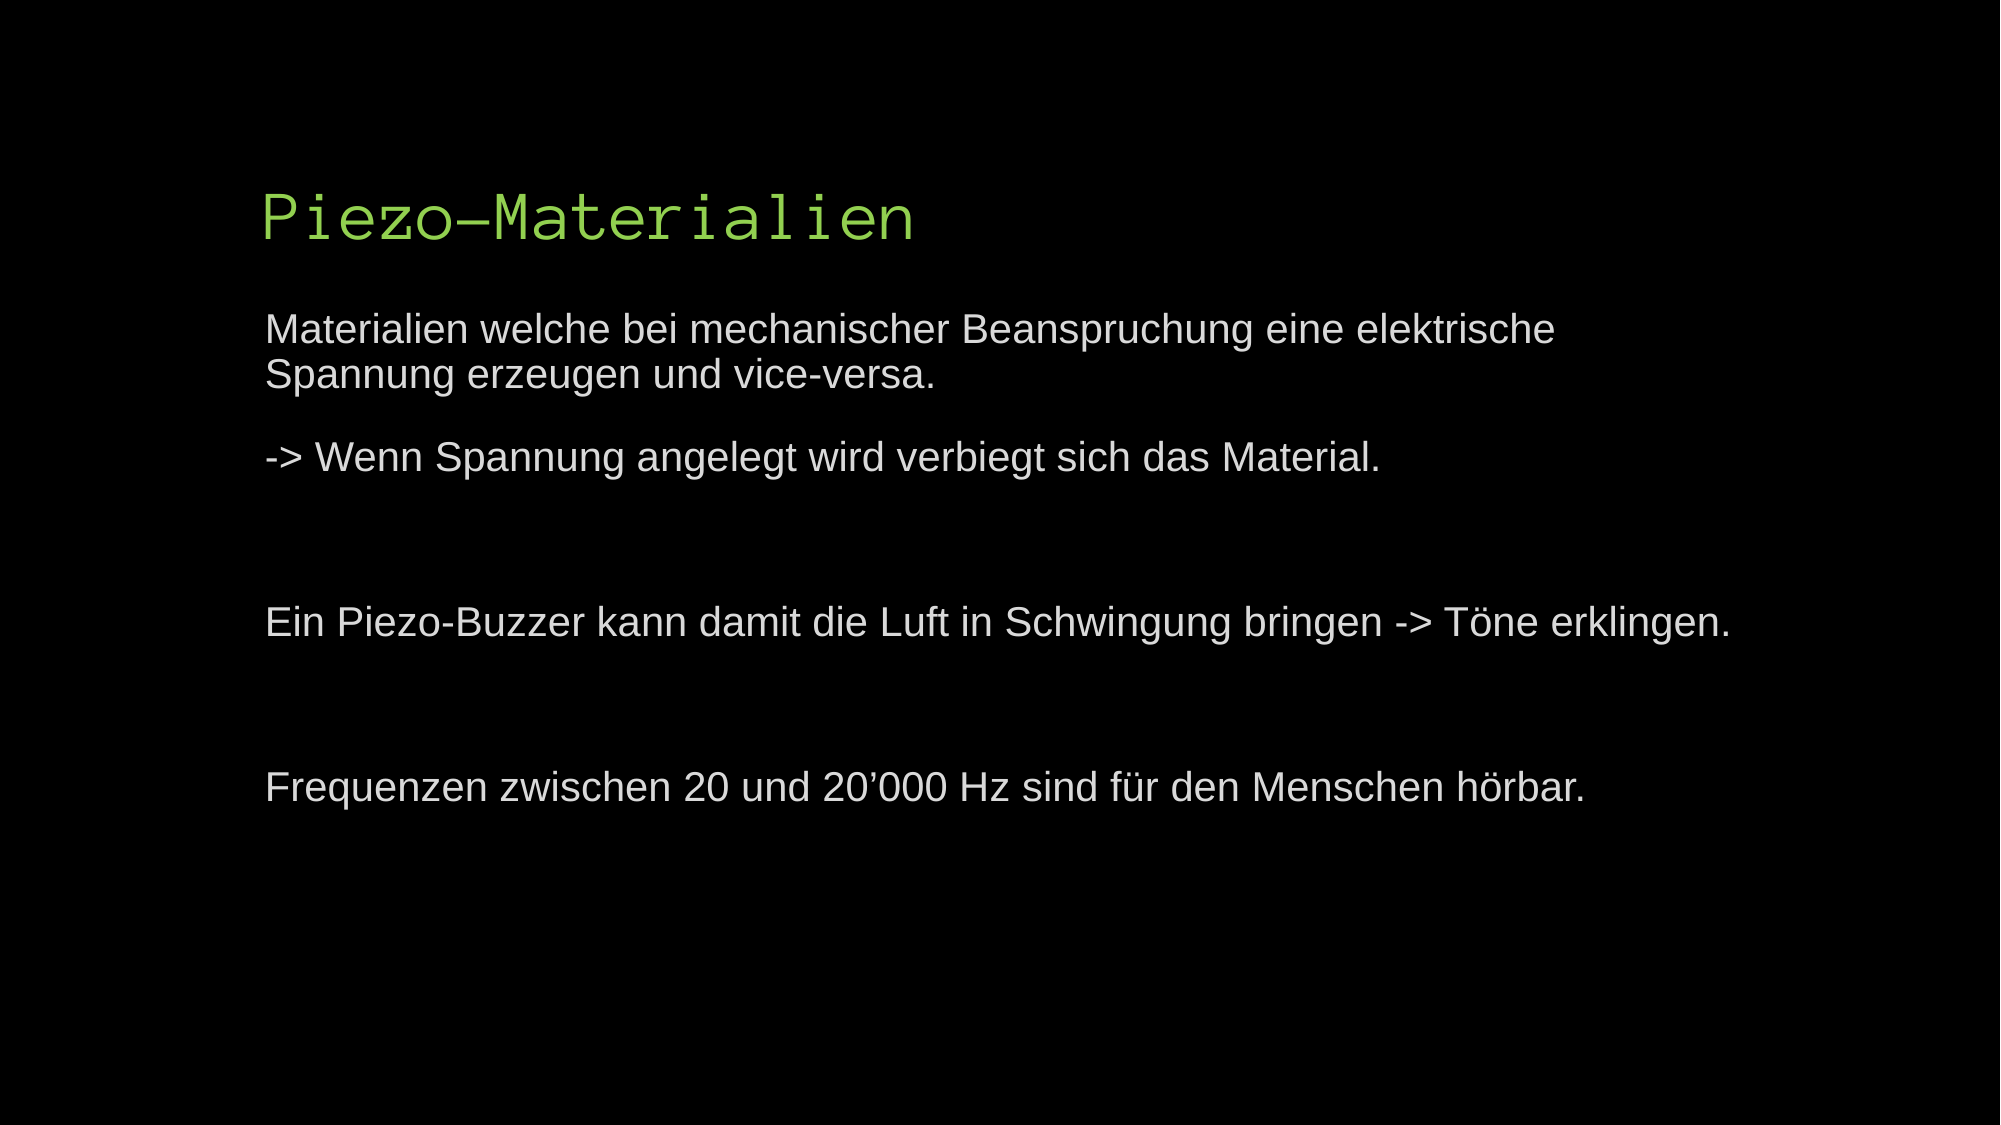

# Piezo-Materialien
Materialien welche bei mechanischer Beanspruchung eine elektrische Spannung erzeugen und vice-versa.
-> Wenn Spannung angelegt wird verbiegt sich das Material.

Ein Piezo-Buzzer kann damit die Luft in Schwingung bringen -> Töne erklingen.

Frequenzen zwischen 20 und 20’000 Hz sind für den Menschen hörbar.